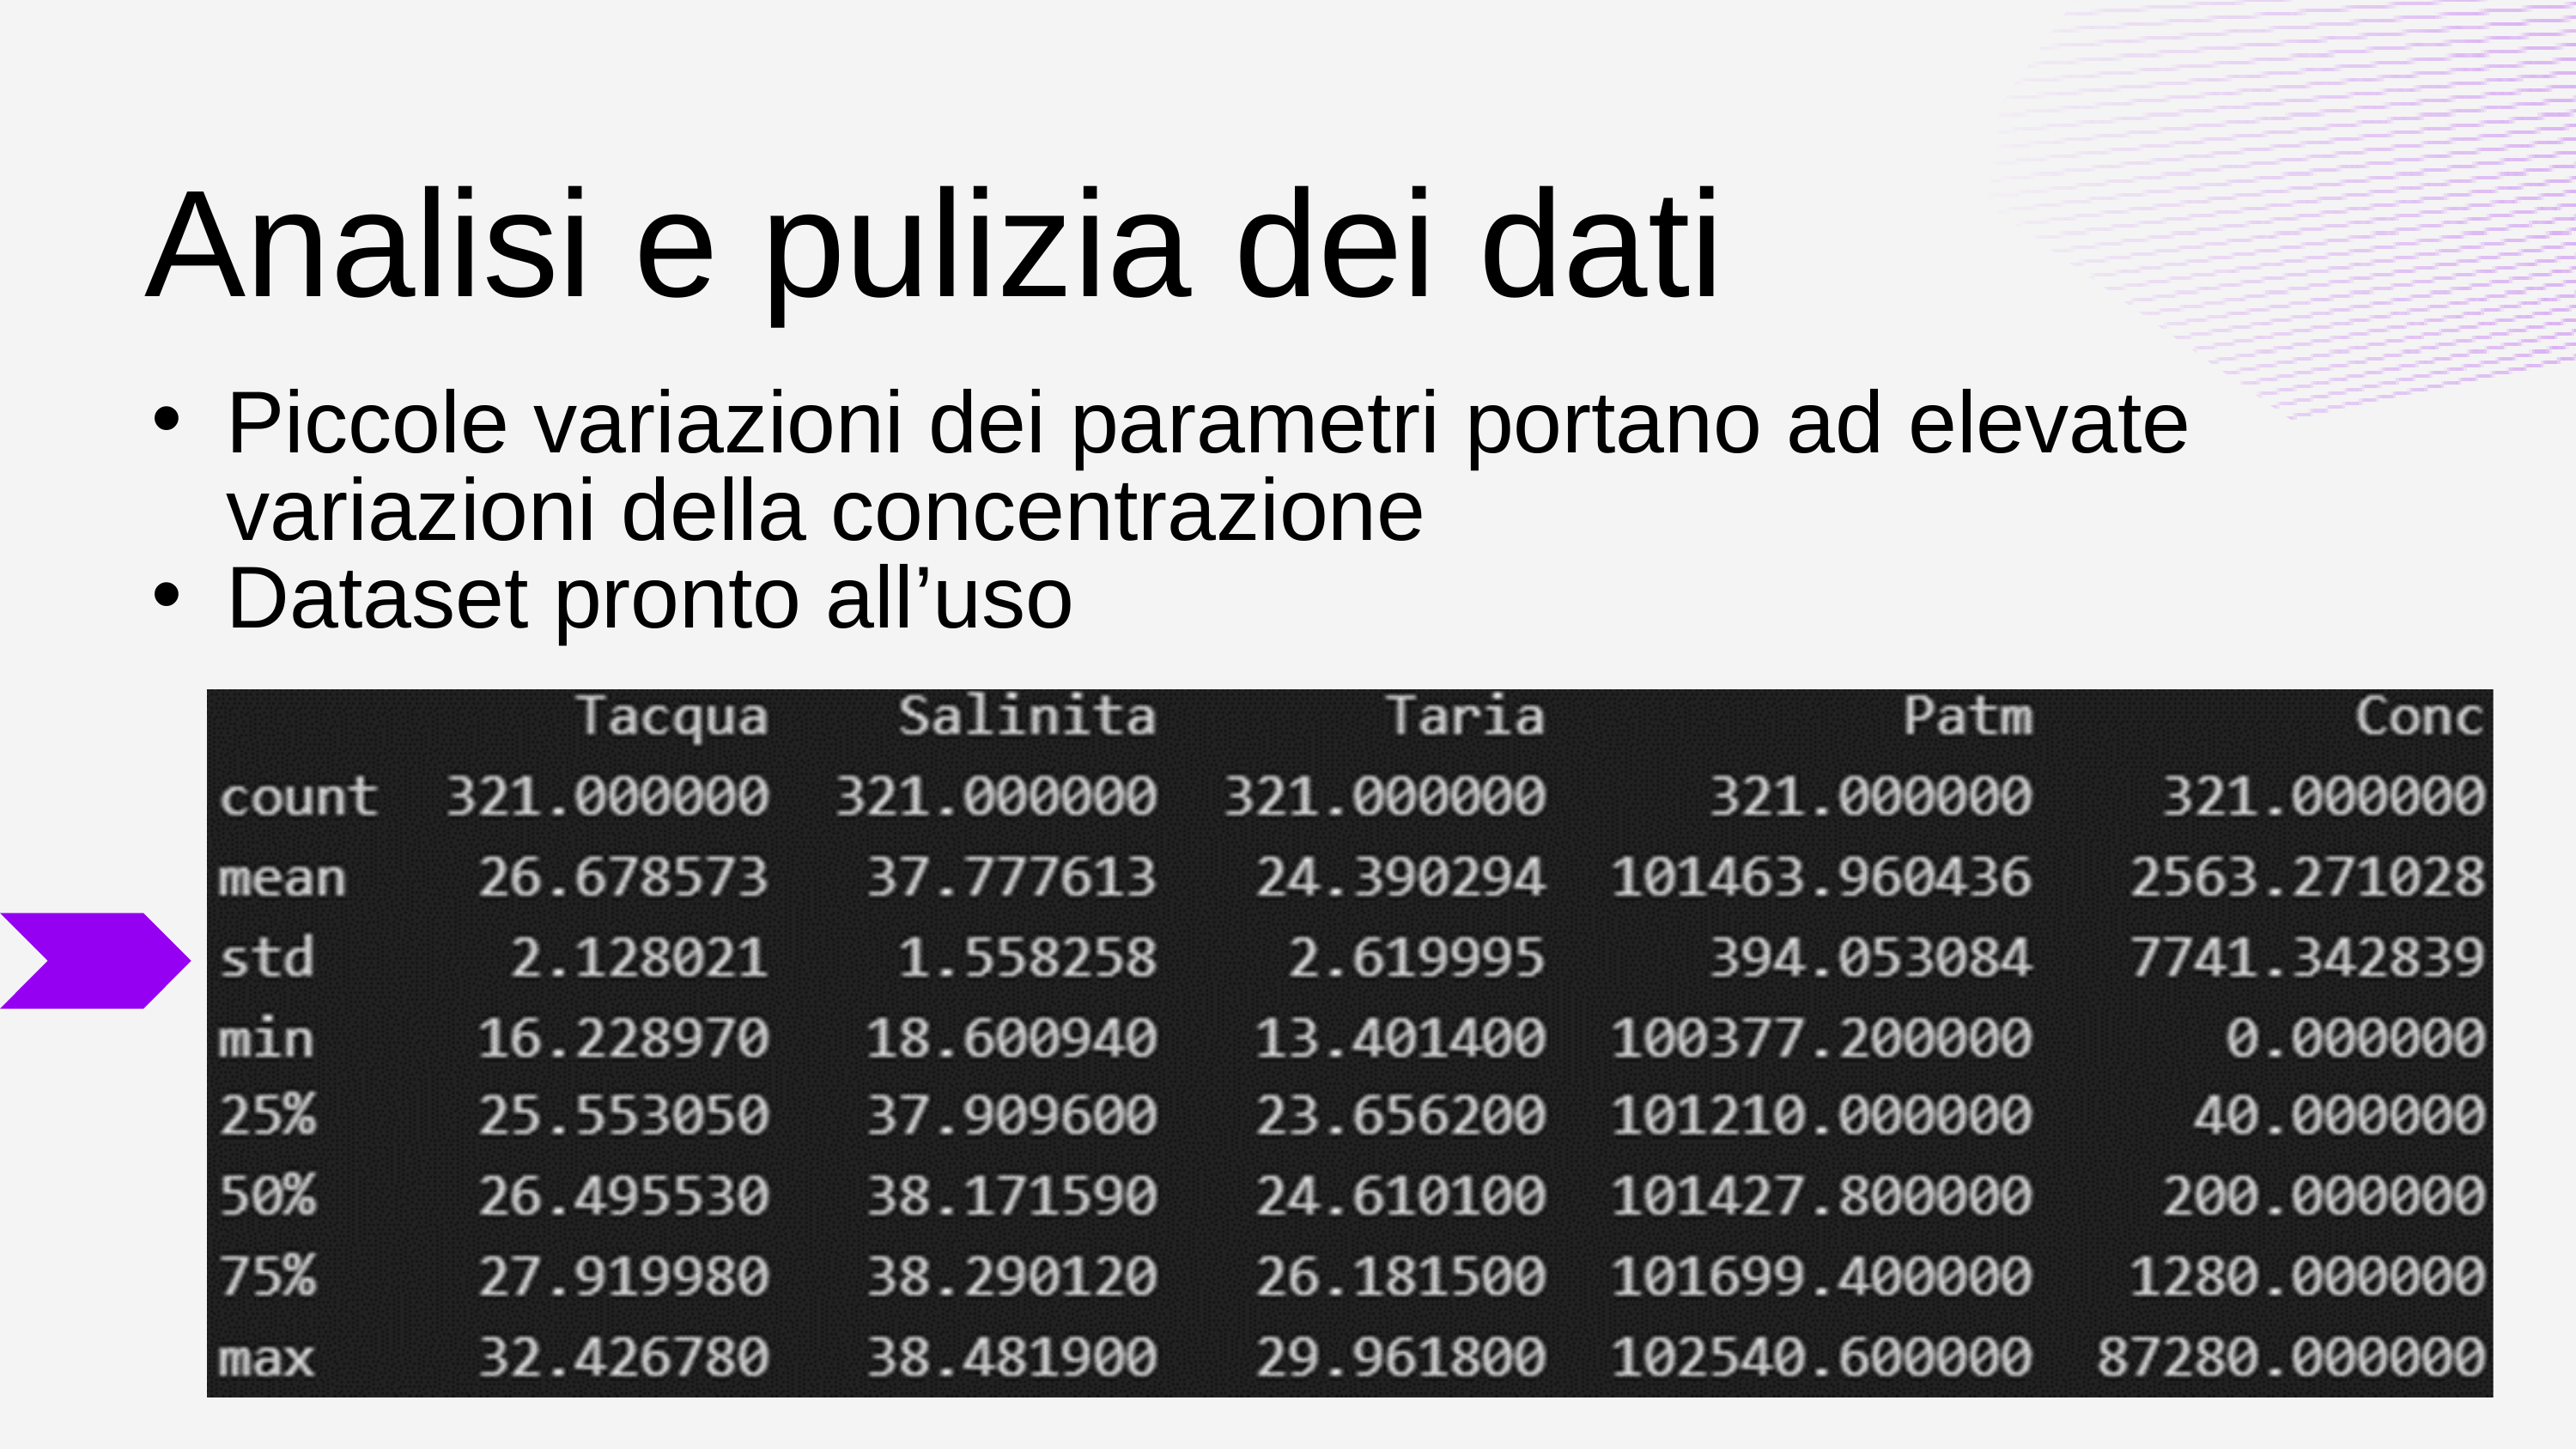

Analisi e pulizia dei dati
Piccole variazioni dei parametri portano ad elevate variazioni della concentrazione
Dataset pronto all’uso